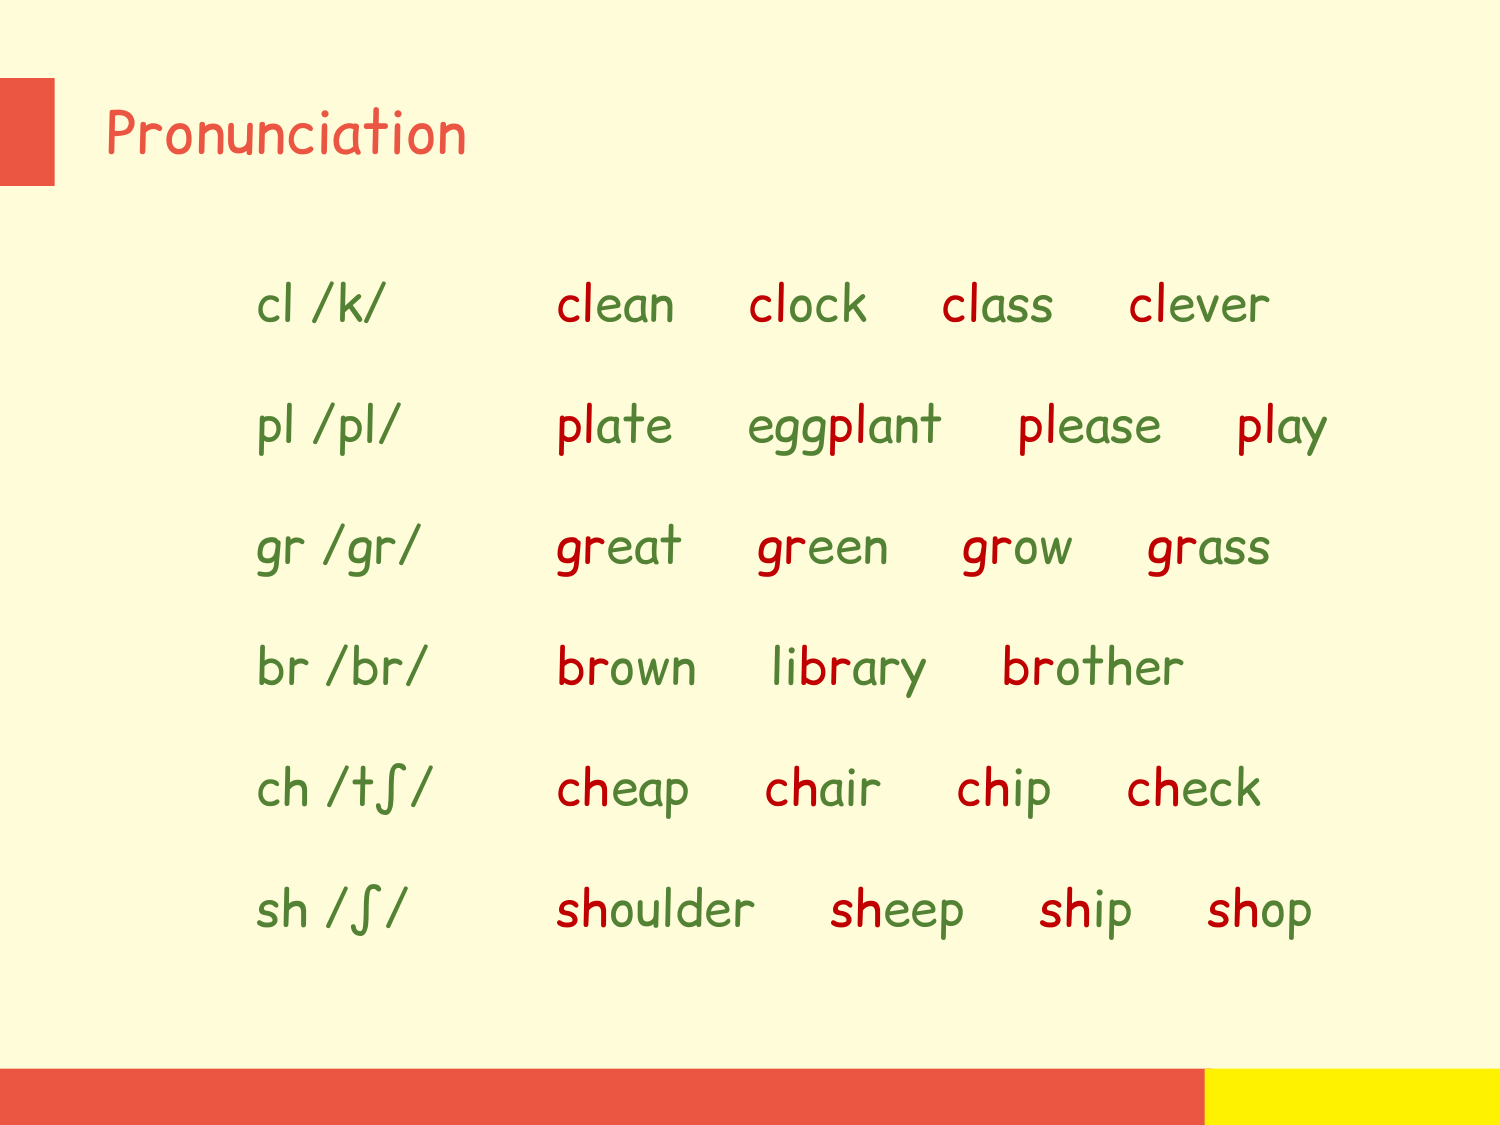

Pronunciation
          cl /k/		clean　clock　class　clever
          pl /pl/		plate　eggplant　please　play
          gr /gr/ 	great　green　grow　grass
          br /br/   	brown　library　brother
          ch /t∫/ 	cheap　chair　chip　check
          sh /∫/ 	shoulder　sheep　ship　shop